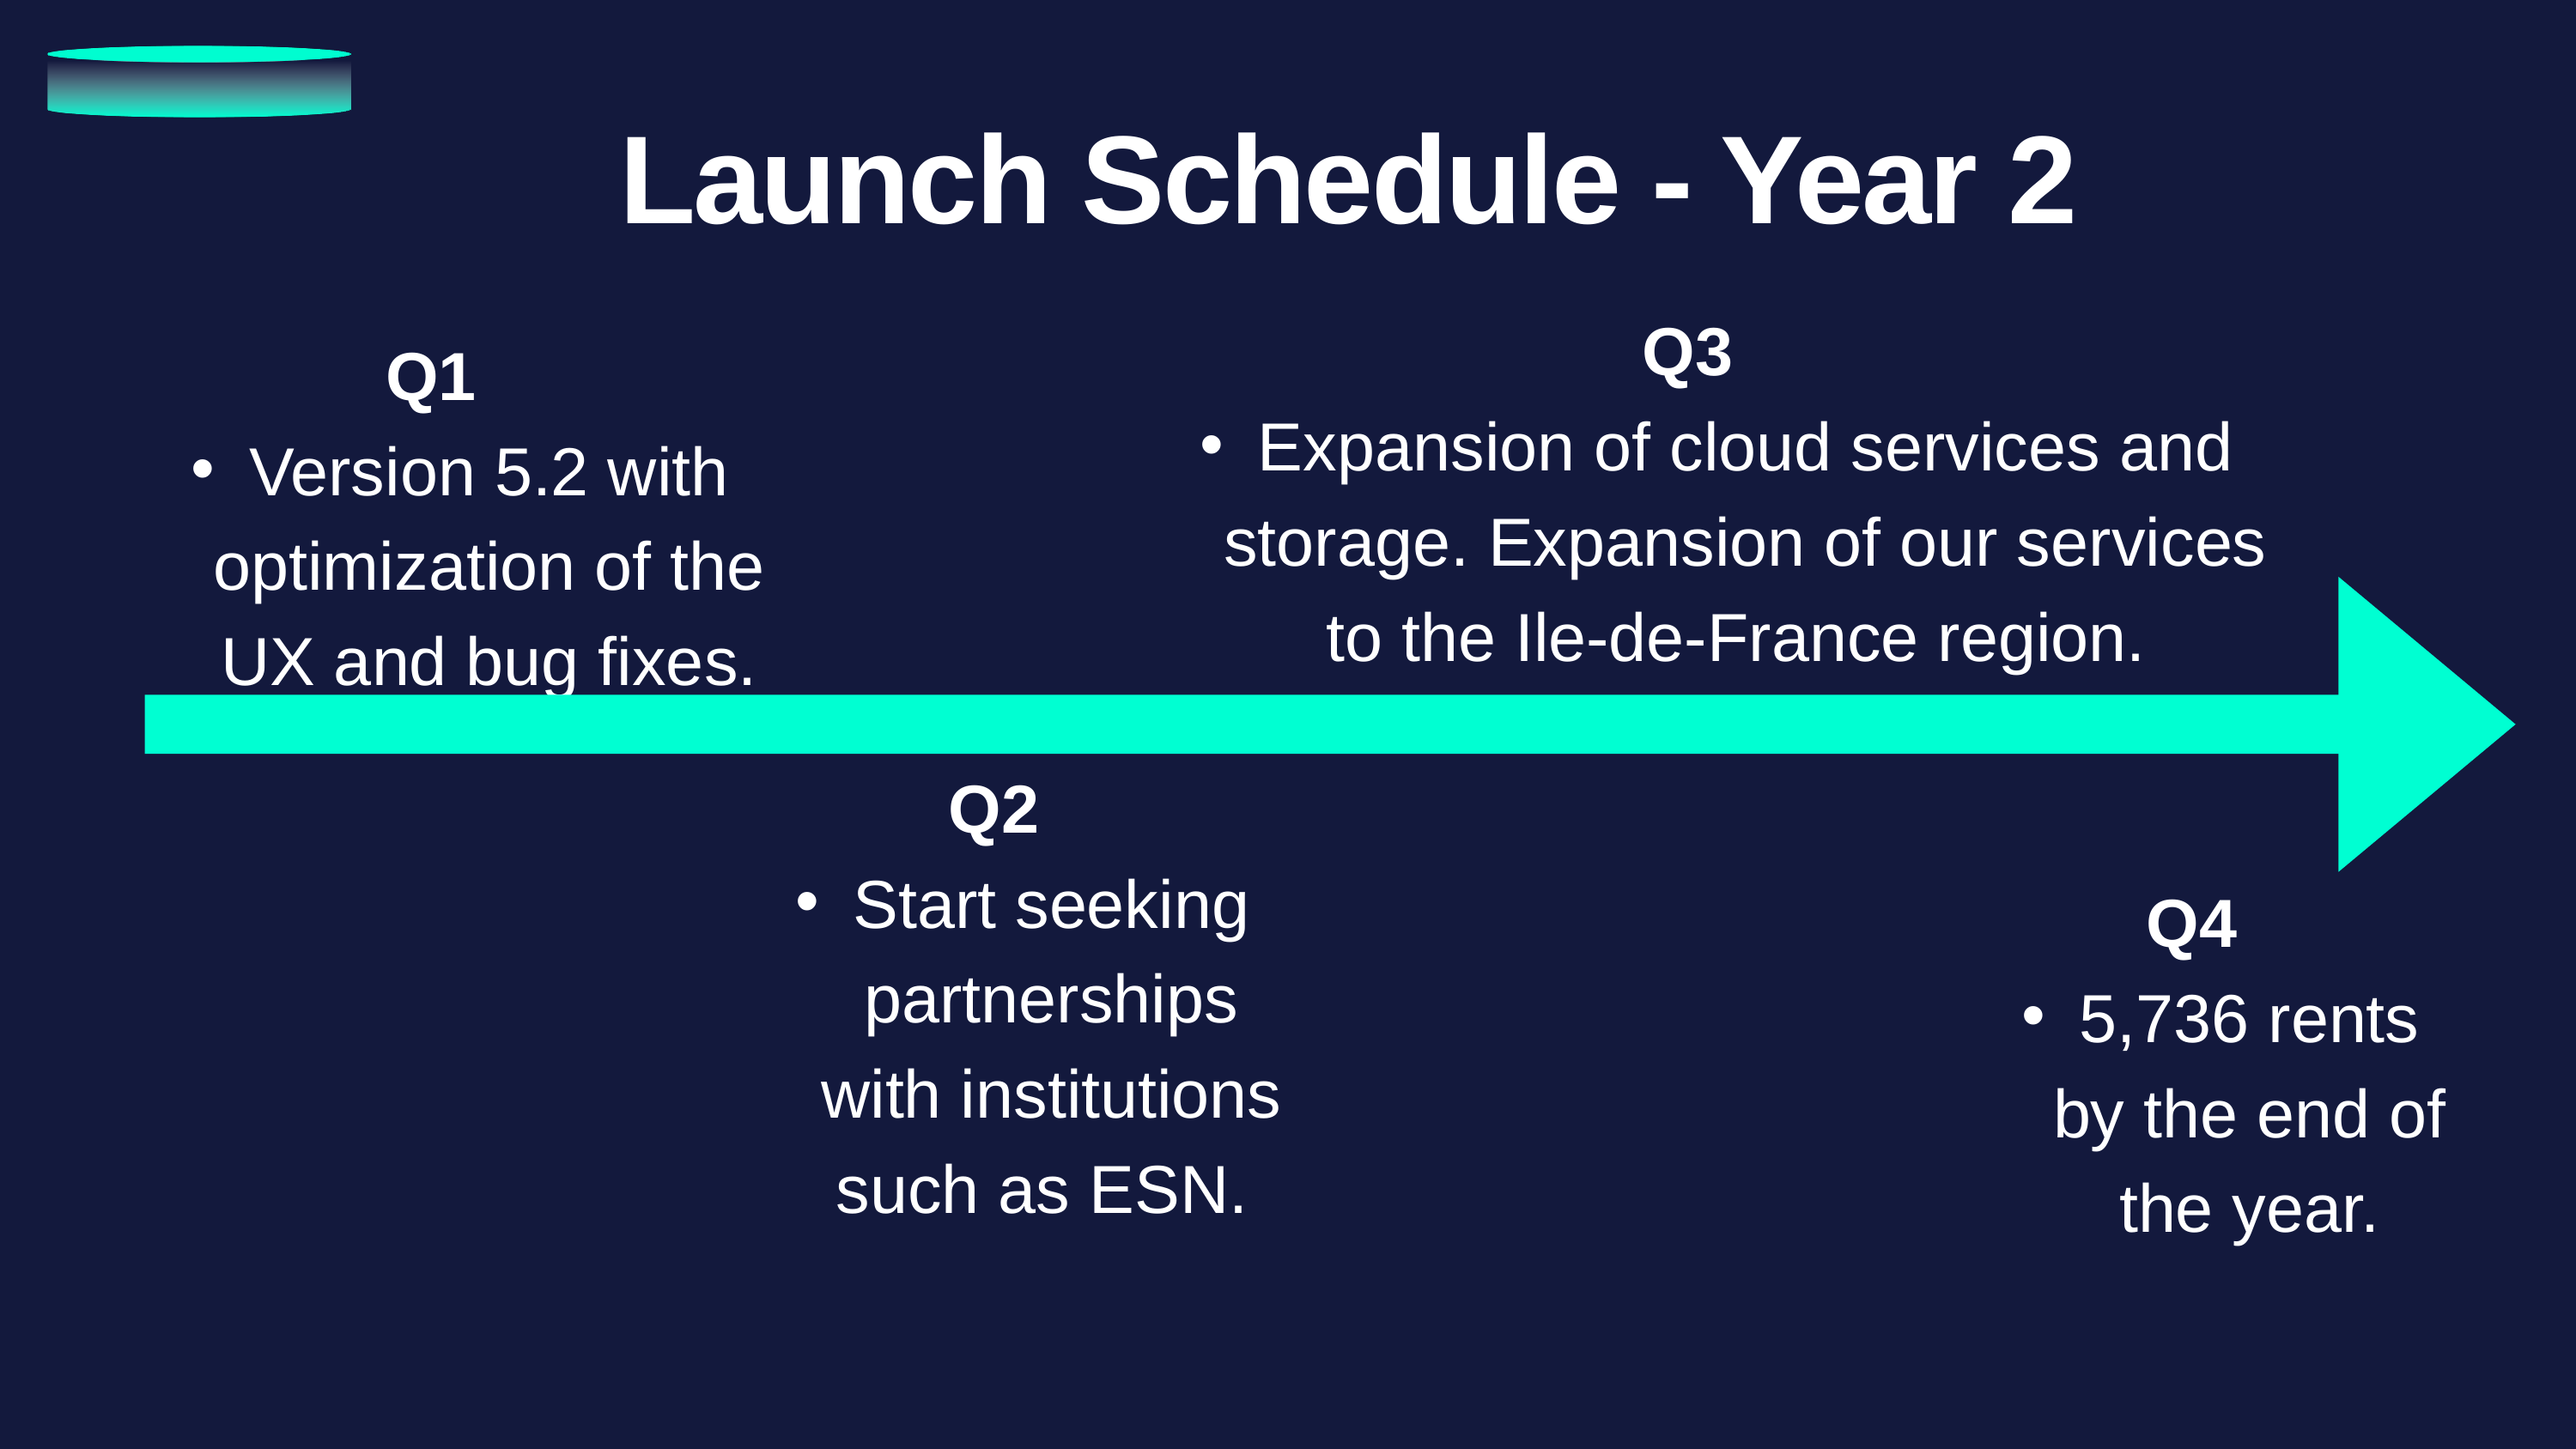

Launch Schedule - Year 2
Q3
Expansion of cloud services and storage. Expansion of our services to the Ile-de-France region.

Q1
Version 5.2 with optimization of the UX and bug fixes.

Q2
Start seeking partnerships with institutions such as ESN.
Q4
5,736 rents by the end of the year.